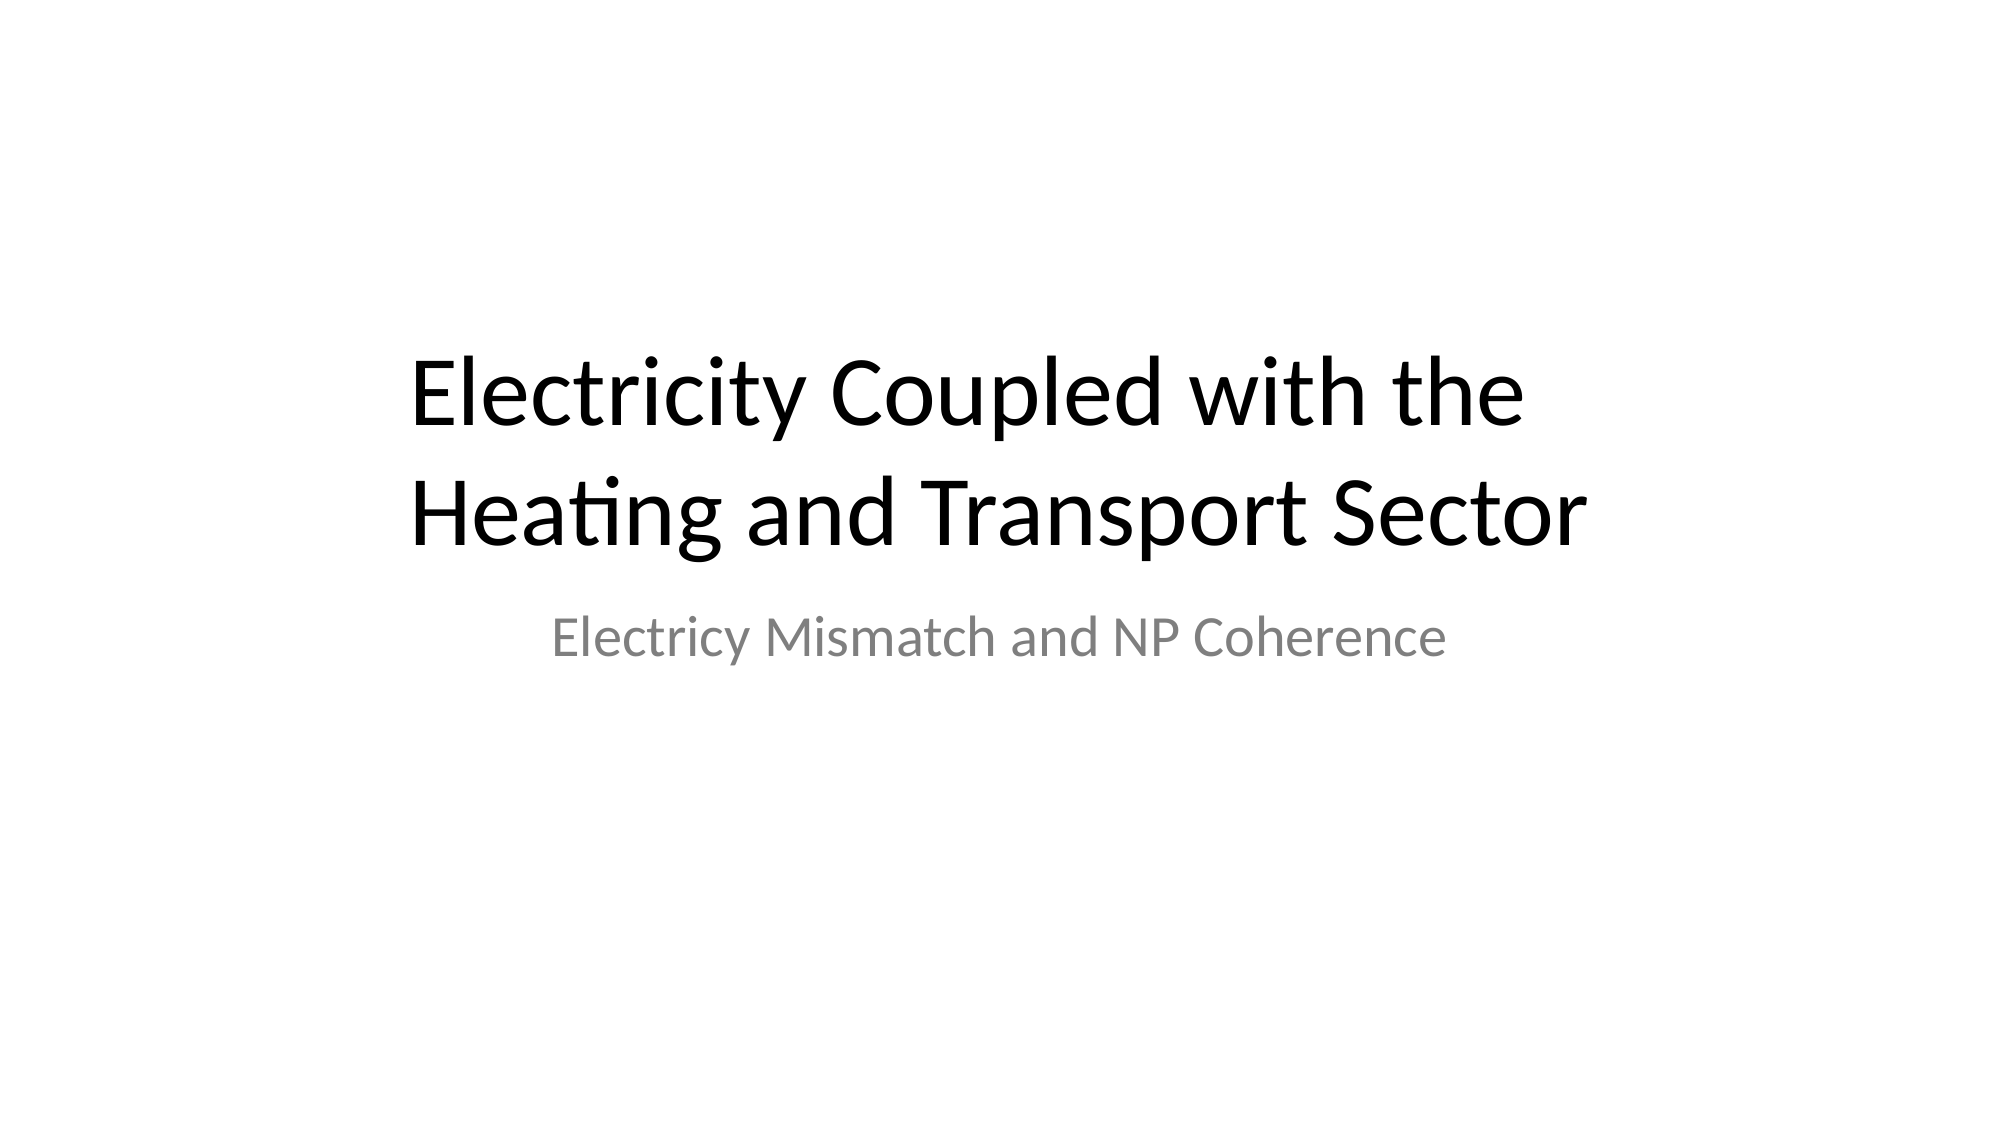

Electricity Coupled with the
Heating and Transport Sector
Electricy Mismatch and NP Coherence